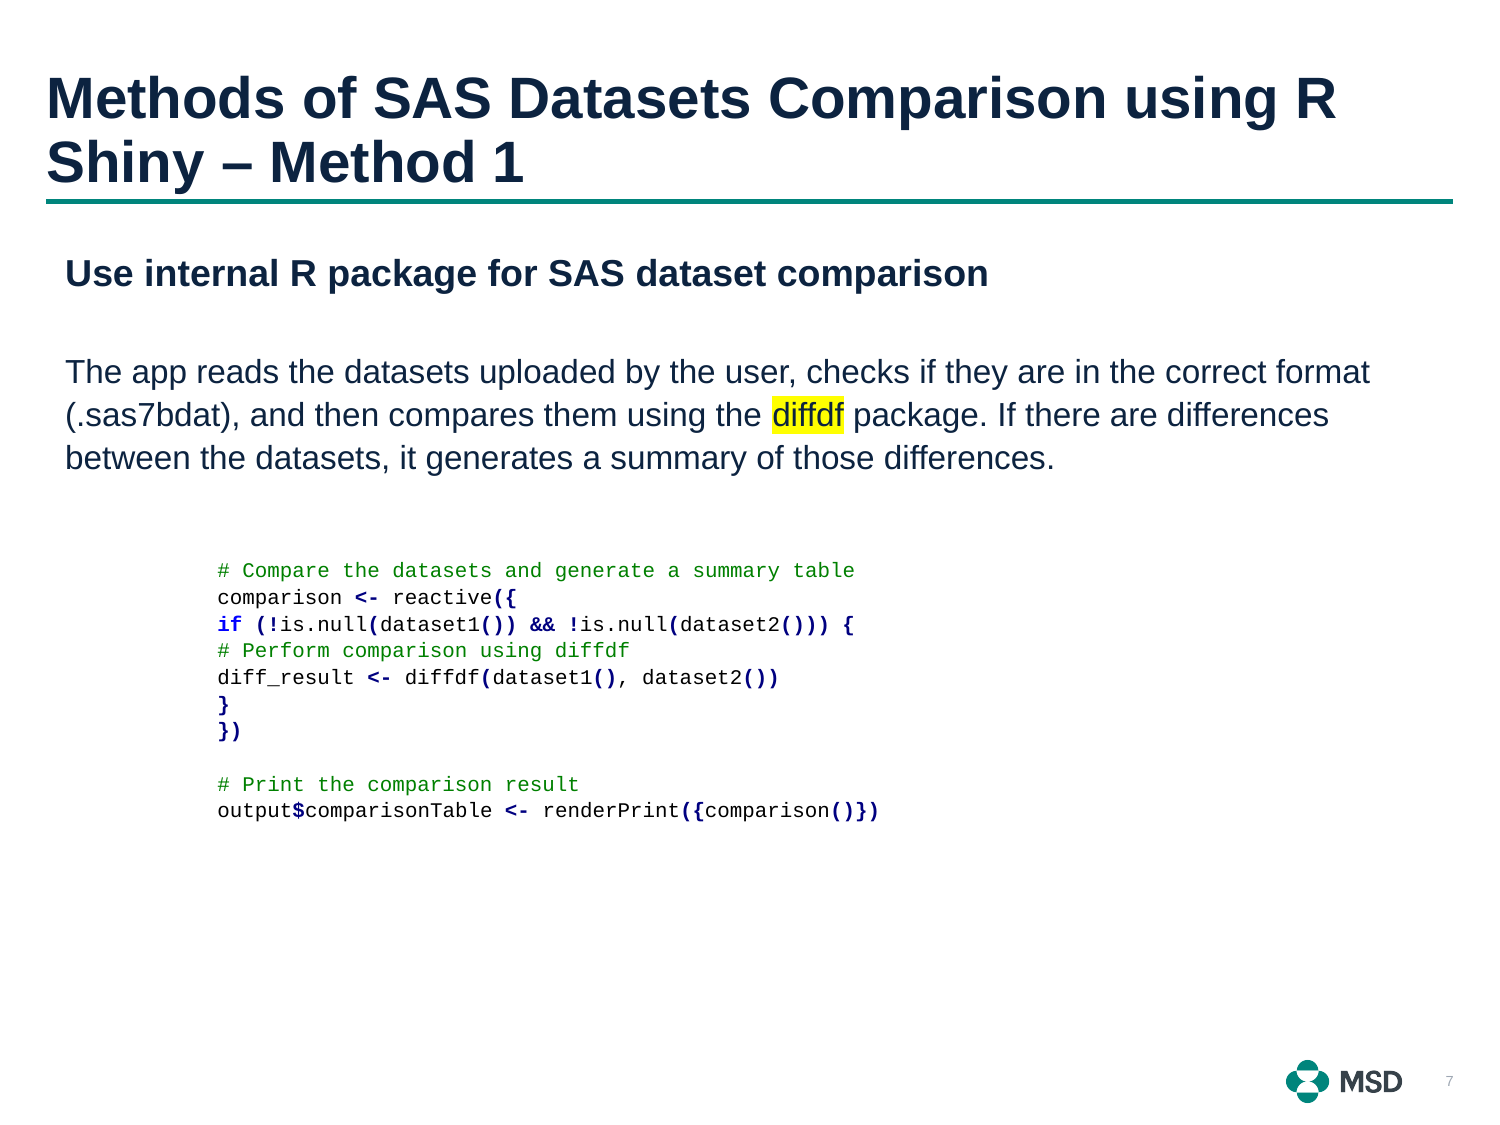

# Methods of SAS Datasets Comparison using R Shiny – Method 1
Use internal R package for SAS dataset comparison

The app reads the datasets uploaded by the user, checks if they are in the correct format (.sas7bdat), and then compares them using the diffdf package. If there are differences between the datasets, it generates a summary of those differences.

# Compare the datasets and generate a summary table
comparison <- reactive({
if (!is.null(dataset1()) && !is.null(dataset2())) {
# Perform comparison using diffdf
diff_result <- diffdf(dataset1(), dataset2())
}
})

# Print the comparison result
output$comparisonTable <- renderPrint({comparison()})
7